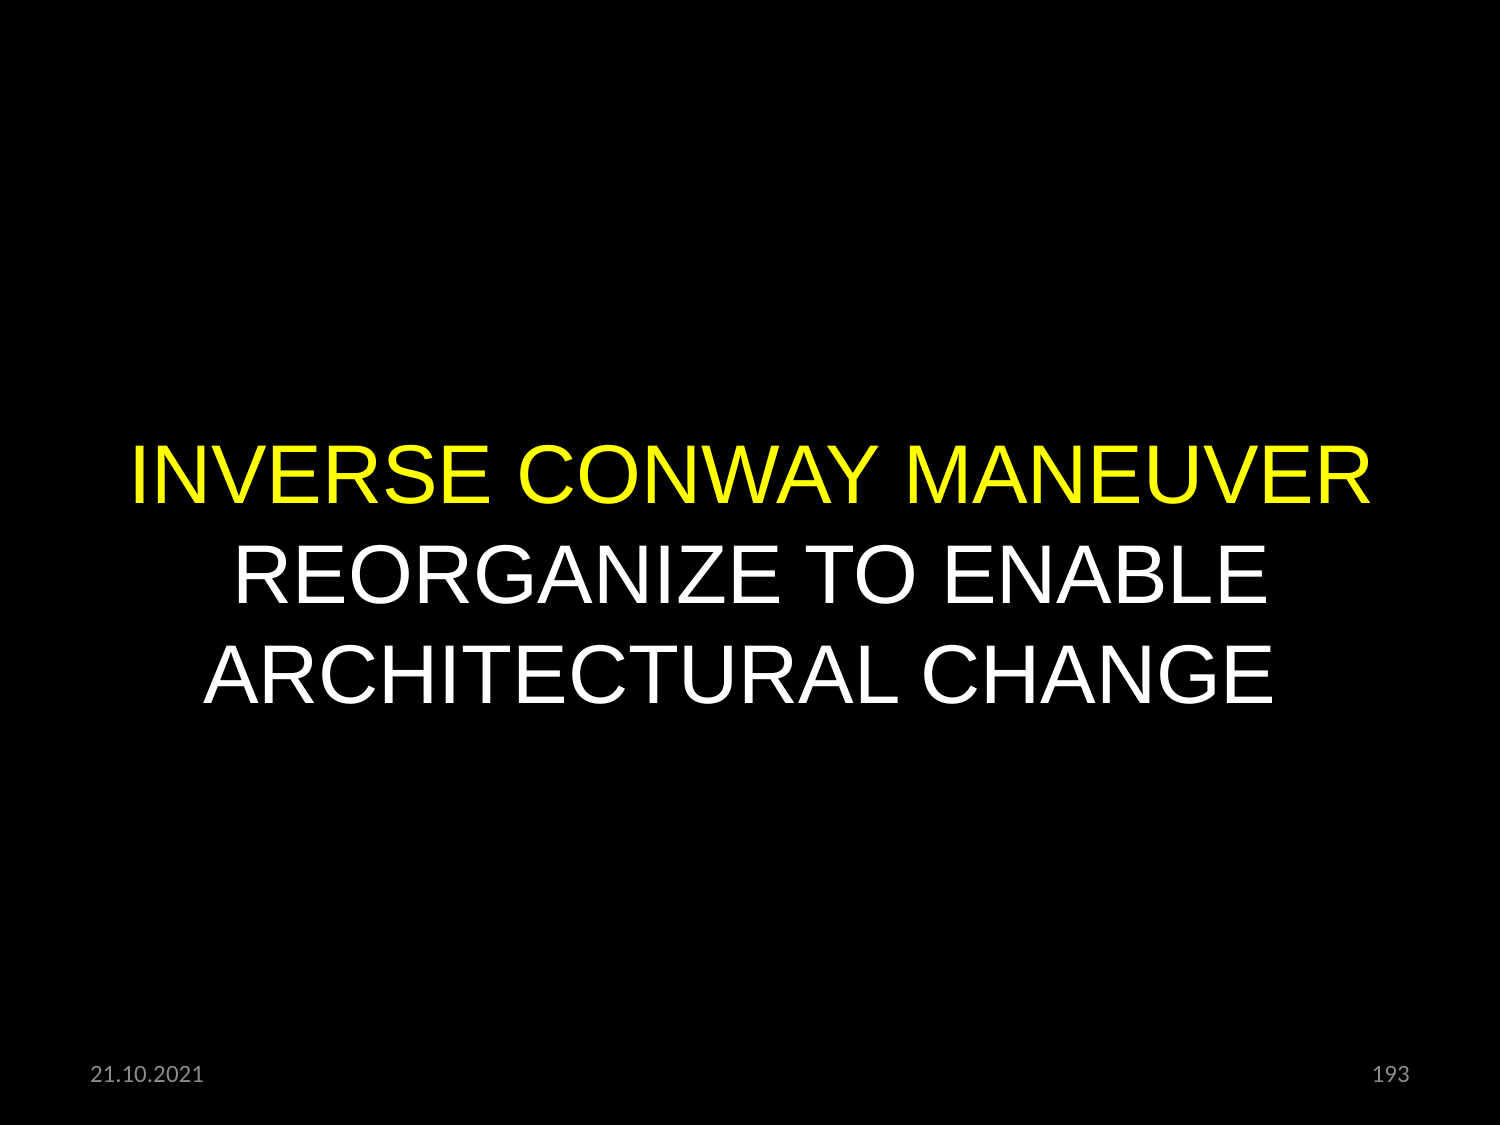

INVERSE CONWAY MANEUVER
REORGANIZE TO ENABLE ARCHITECTURAL CHANGE
21.10.2021
193